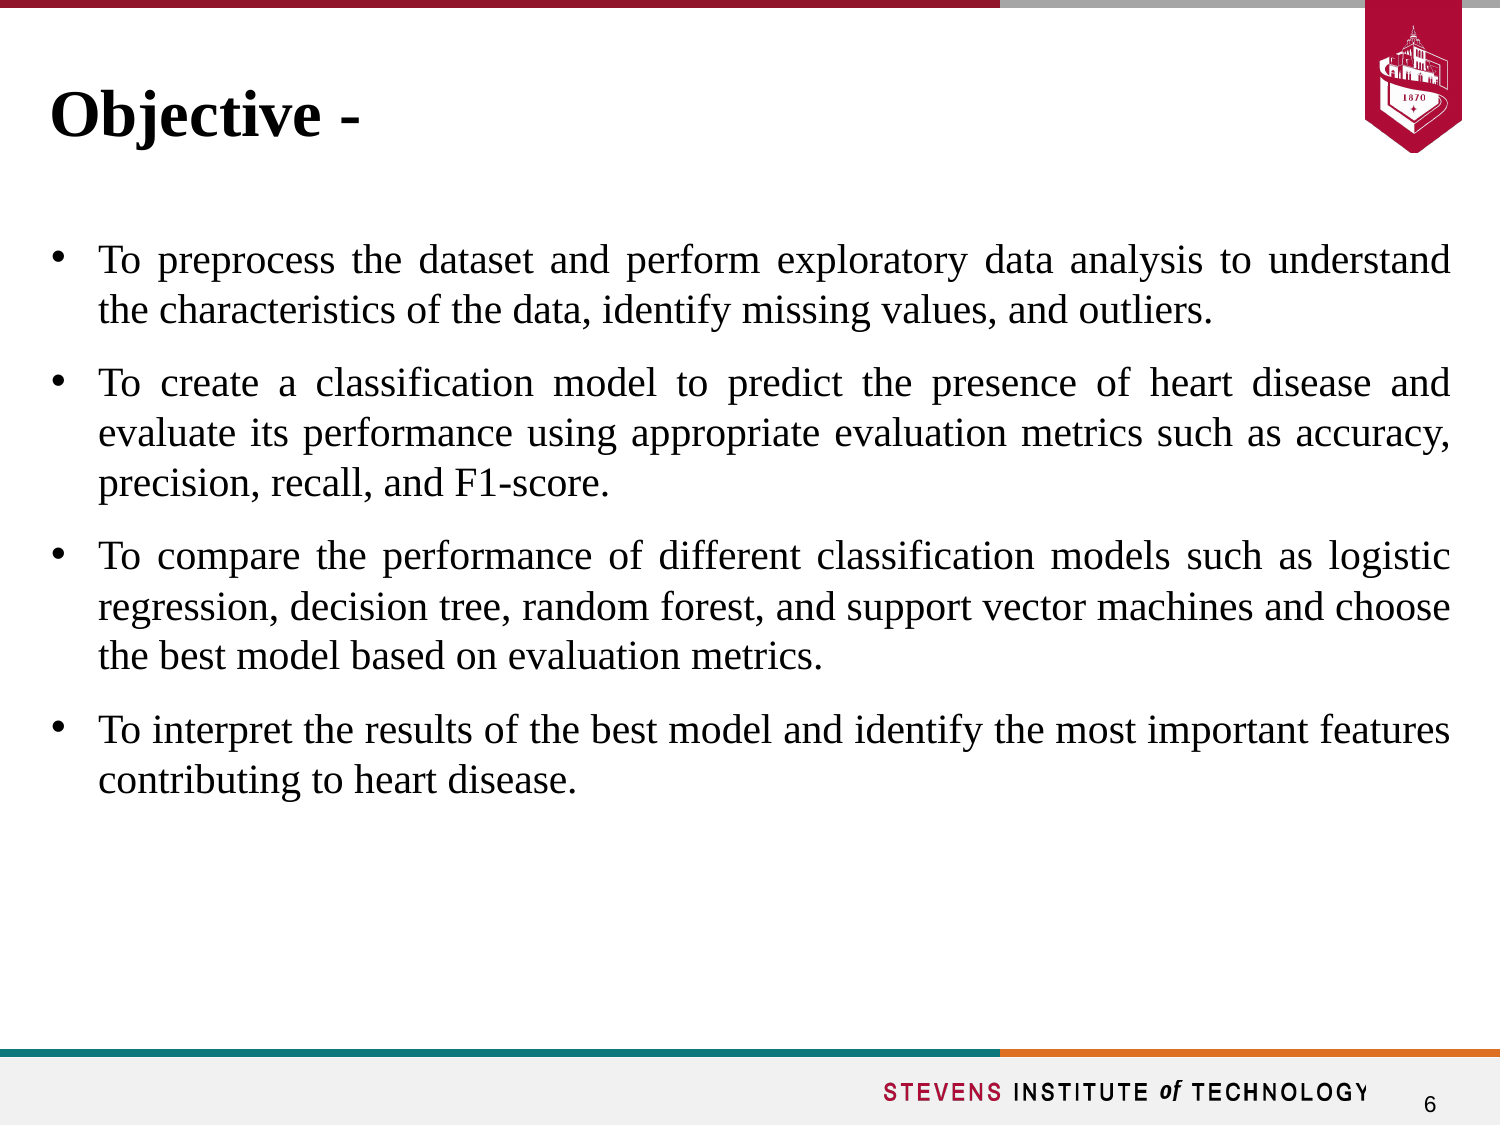

# Objective -
To preprocess the dataset and perform exploratory data analysis to understand the characteristics of the data, identify missing values, and outliers.
To create a classification model to predict the presence of heart disease and evaluate its performance using appropriate evaluation metrics such as accuracy, precision, recall, and F1-score.
To compare the performance of different classification models such as logistic regression, decision tree, random forest, and support vector machines and choose the best model based on evaluation metrics.
To interpret the results of the best model and identify the most important features contributing to heart disease.

6